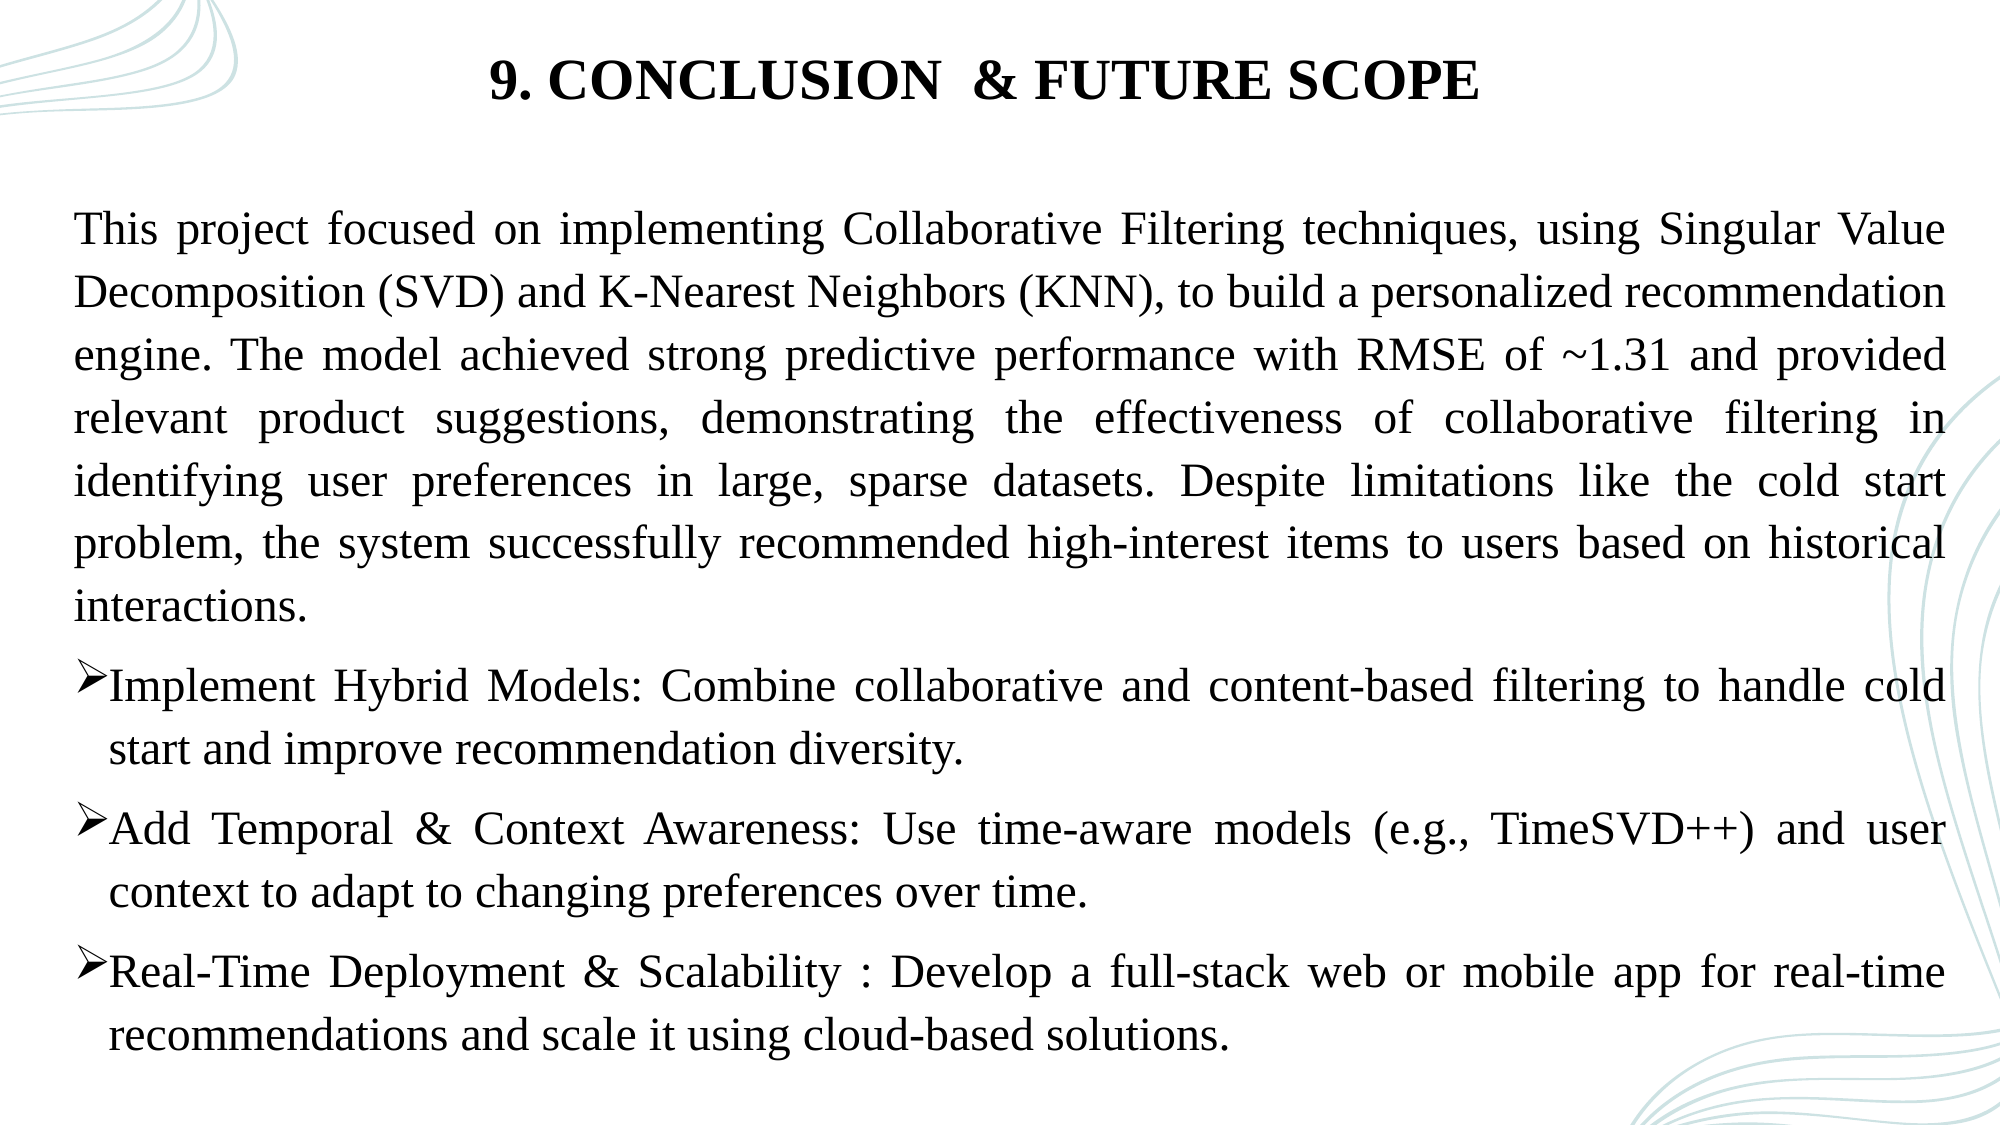

9. CONCLUSION  & FUTURE SCOPE
This project focused on implementing Collaborative Filtering techniques, using Singular Value Decomposition (SVD) and K-Nearest Neighbors (KNN), to build a personalized recommendation engine. The model achieved strong predictive performance with RMSE of ~1.31 and provided relevant product suggestions, demonstrating the effectiveness of collaborative filtering in identifying user preferences in large, sparse datasets. Despite limitations like the cold start problem, the system successfully recommended high-interest items to users based on historical interactions.
Implement Hybrid Models: Combine collaborative and content-based filtering to handle cold start and improve recommendation diversity.
Add Temporal & Context Awareness: Use time-aware models (e.g., TimeSVD++) and user context to adapt to changing preferences over time.
Real-Time Deployment & Scalability : Develop a full-stack web or mobile app for real-time recommendations and scale it using cloud-based solutions.